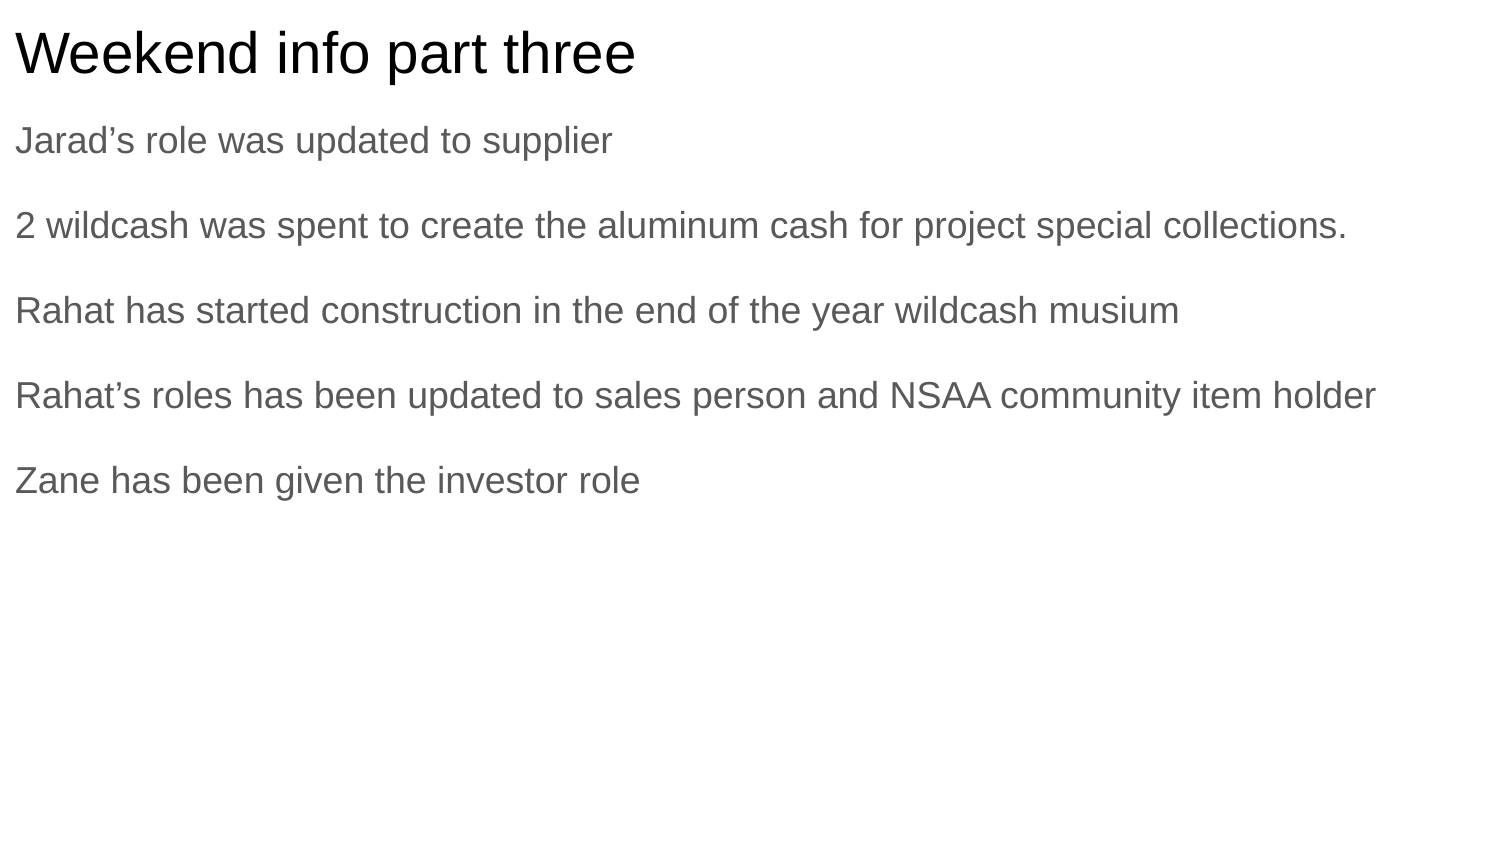

# Weekend info part three
Jarad’s role was updated to supplier
2 wildcash was spent to create the aluminum cash for project special collections.
Rahat has started construction in the end of the year wildcash musium
Rahat’s roles has been updated to sales person and NSAA community item holder
Zane has been given the investor role